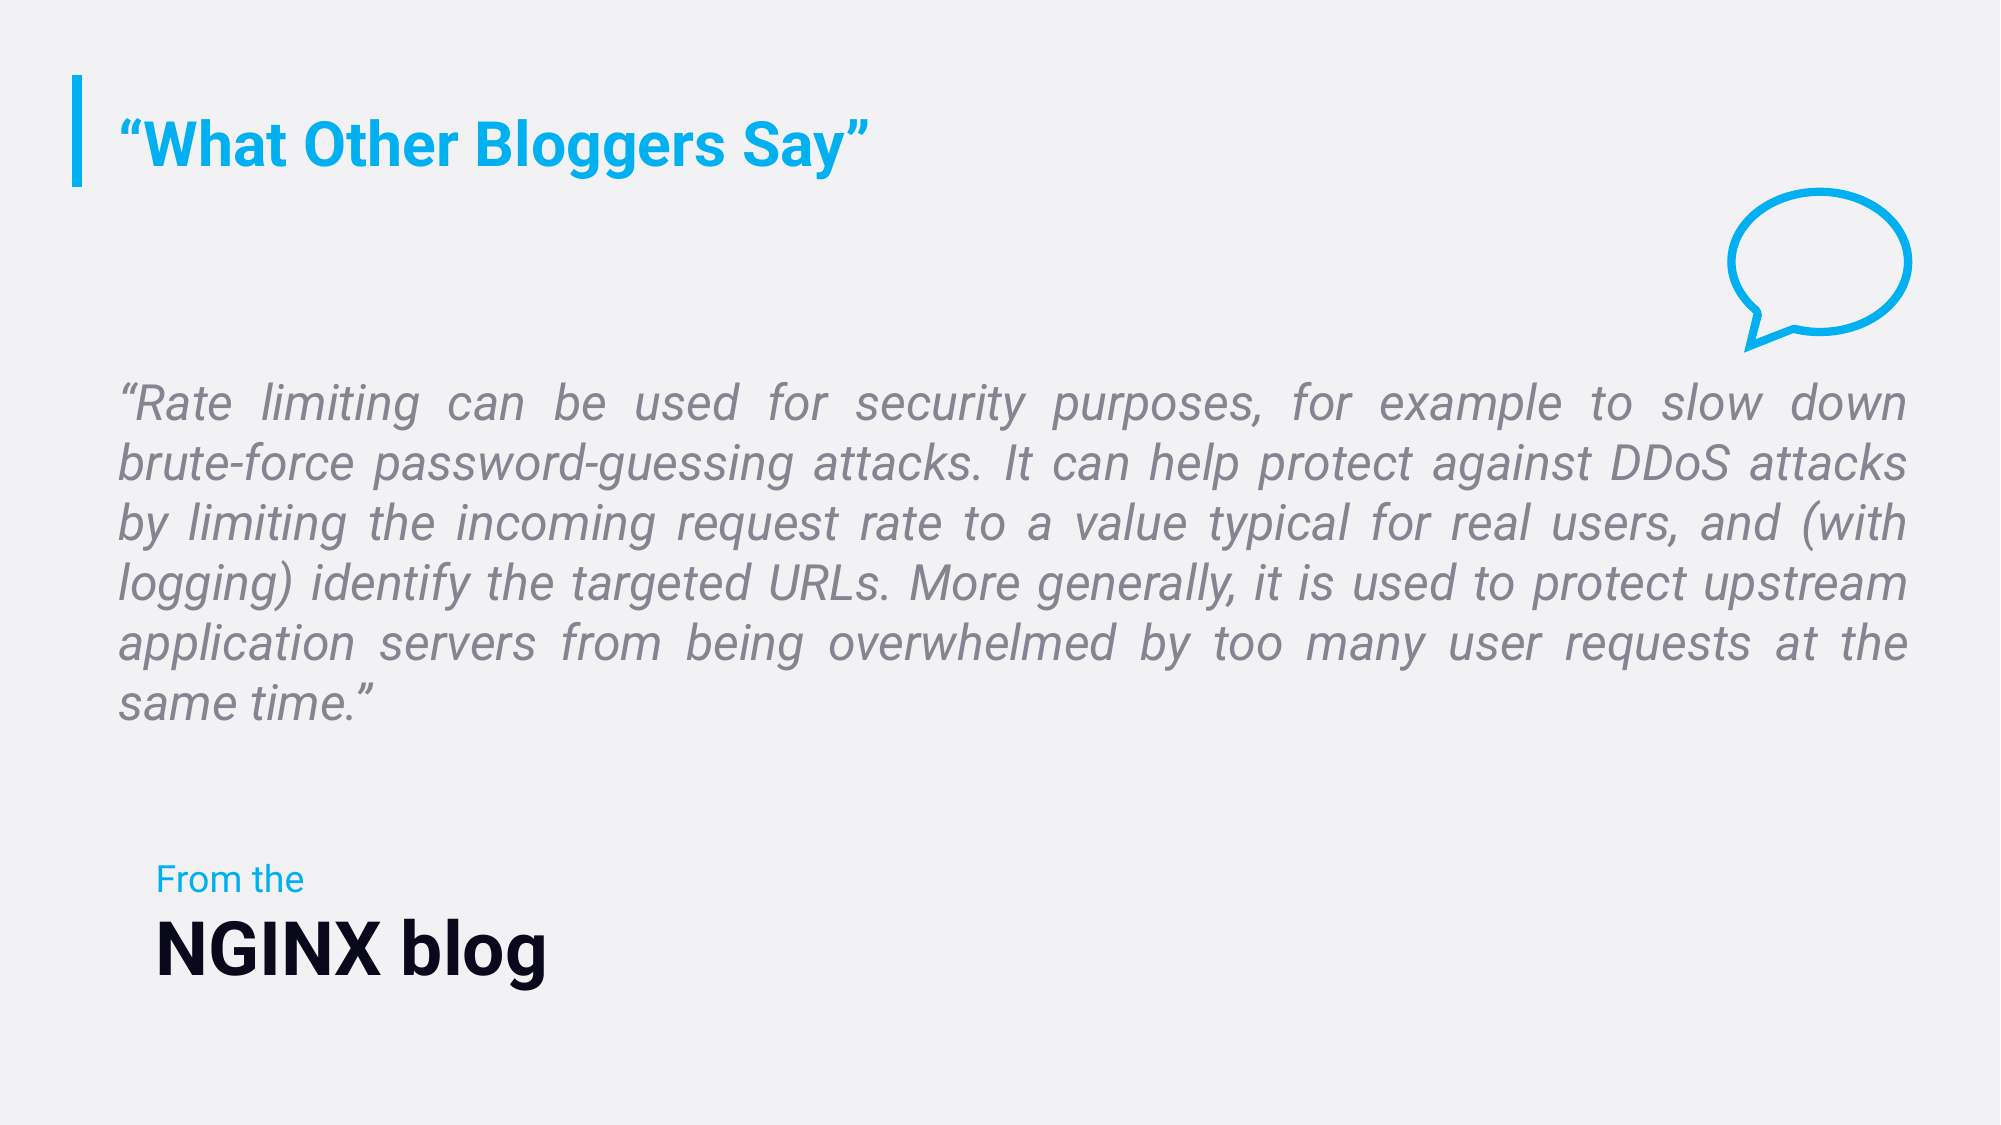

# “What Other Bloggers Say”

“Rate limiting can be used for security purposes, for example to slow down brute‑force password‑guessing attacks. It can help protect against DDoS attacks by limiting the incoming request rate to a value typical for real users, and (with logging) identify the targeted URLs. More generally, it is used to protect upstream application servers from being overwhelmed by too many user requests at the same time.”
From the
NGINX blog